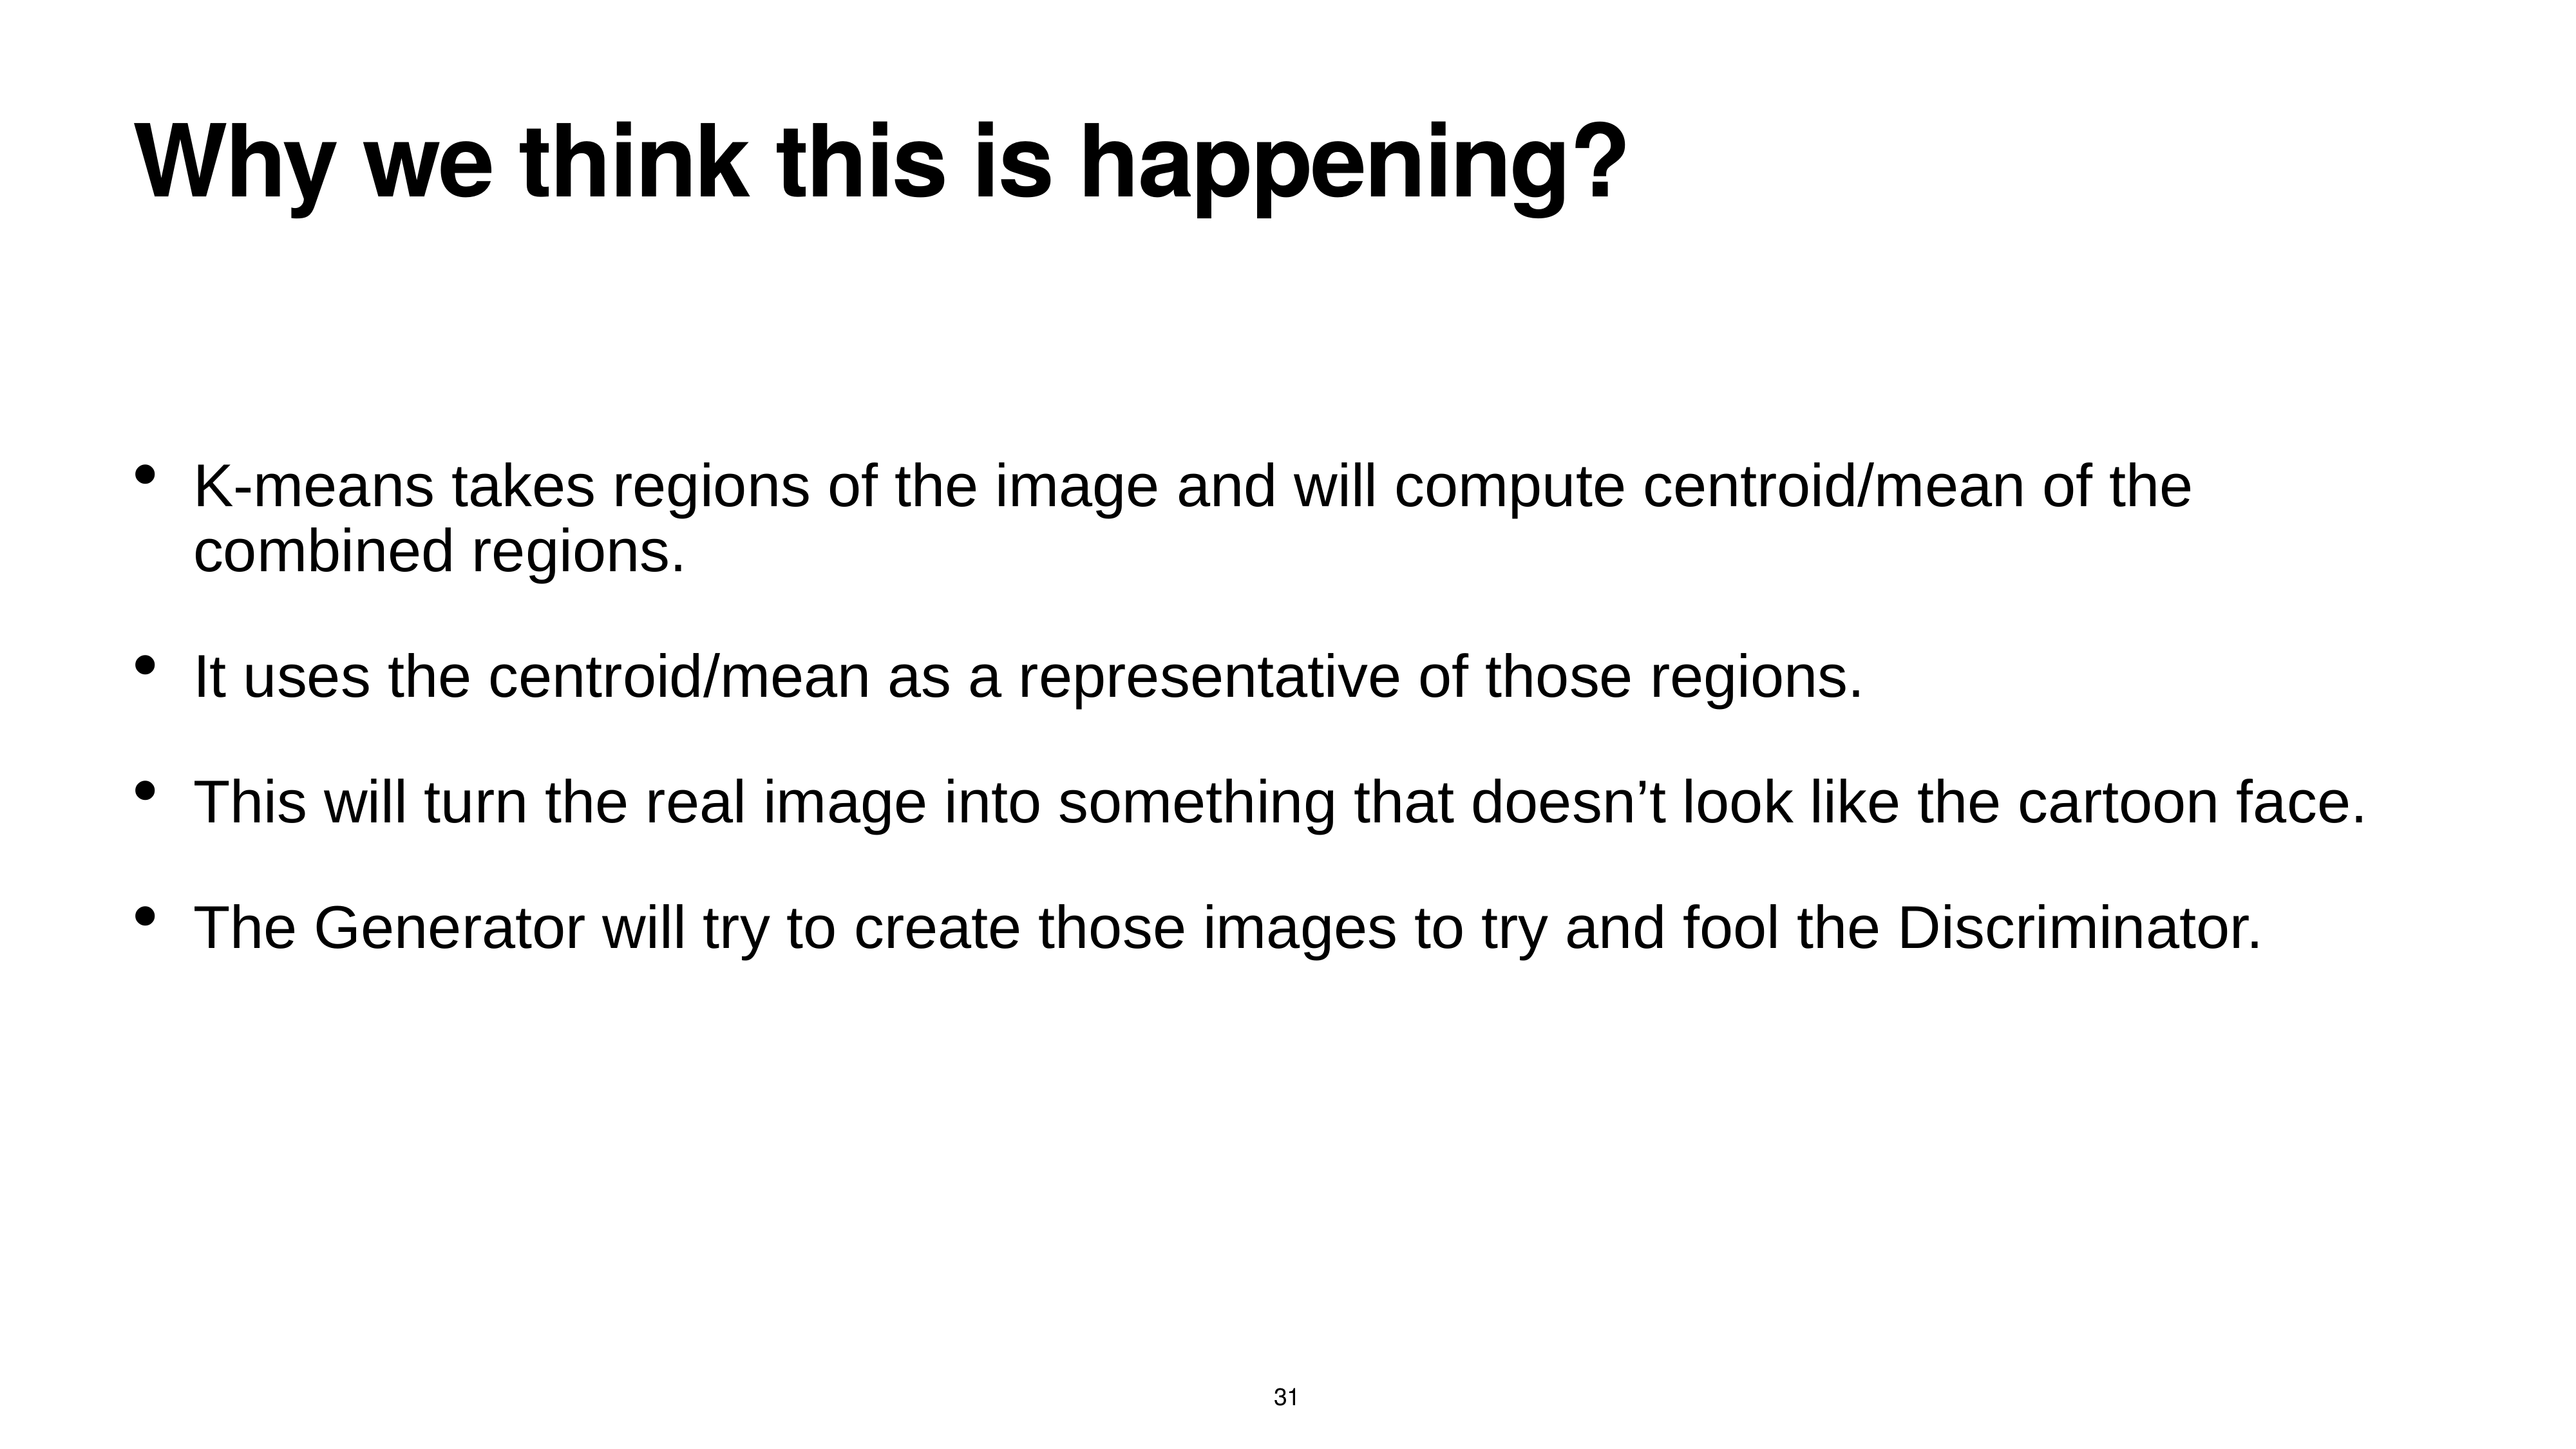

31
# Why we think this is happening?
K-means takes regions of the image and will compute centroid/mean of the combined regions.
It uses the centroid/mean as a representative of those regions.
This will turn the real image into something that doesn’t look like the cartoon face.
The Generator will try to create those images to try and fool the Discriminator.